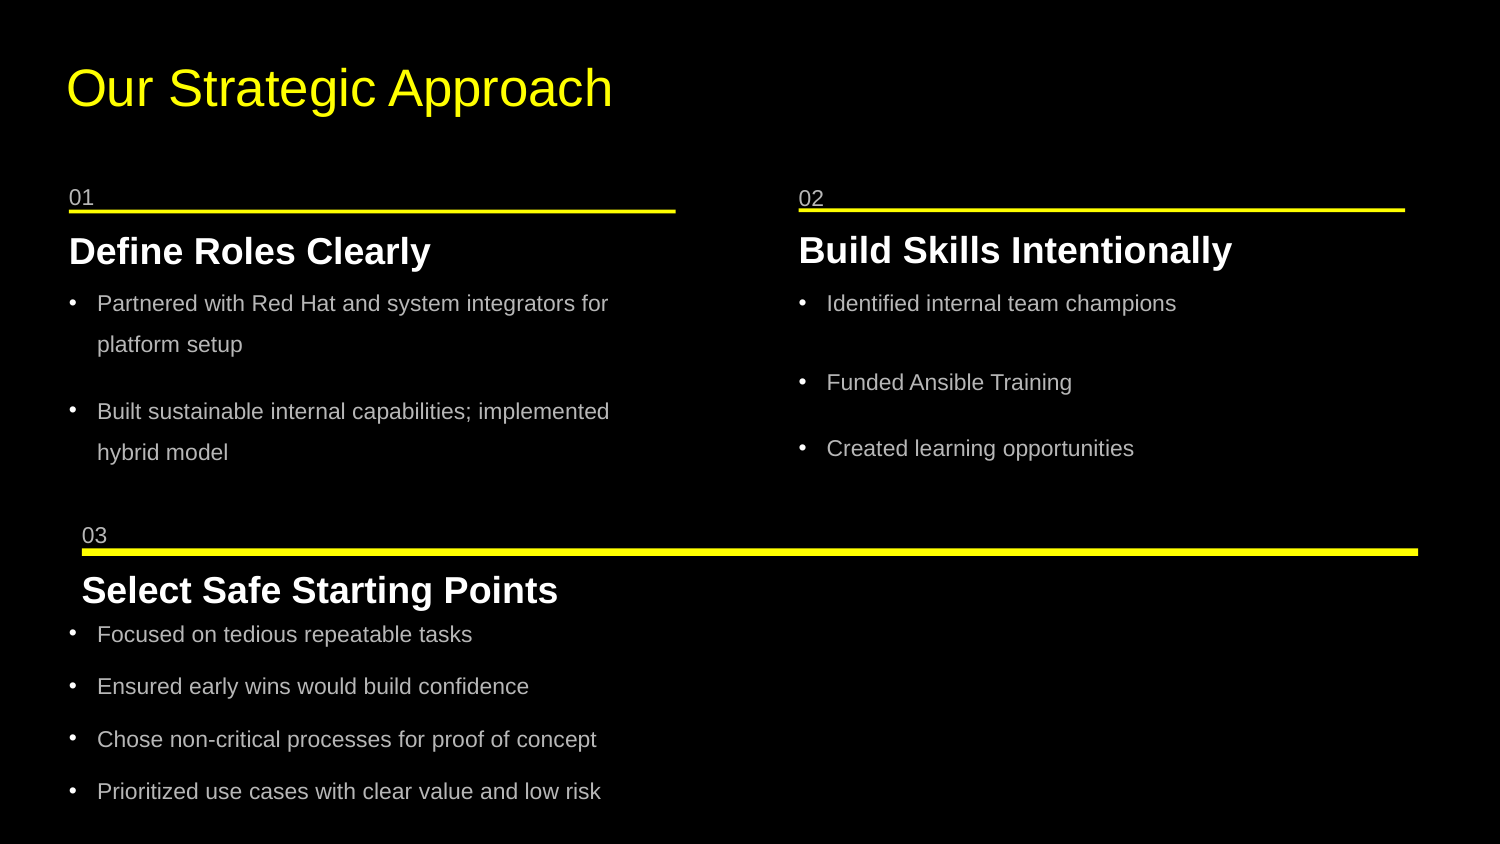

# Our Strategic Approach
01
02

Build Skills Intentionally
Define Roles Clearly
Partnered with Red Hat and system integrators for platform setup
Built sustainable internal capabilities; implemented hybrid model
Identified internal team champions
Funded Ansible Training
Created learning opportunities
03

Select Safe Starting Points
Focused on tedious repeatable tasks
Ensured early wins would build confidence
Chose non-critical processes for proof of concept
Prioritized use cases with clear value and low risk